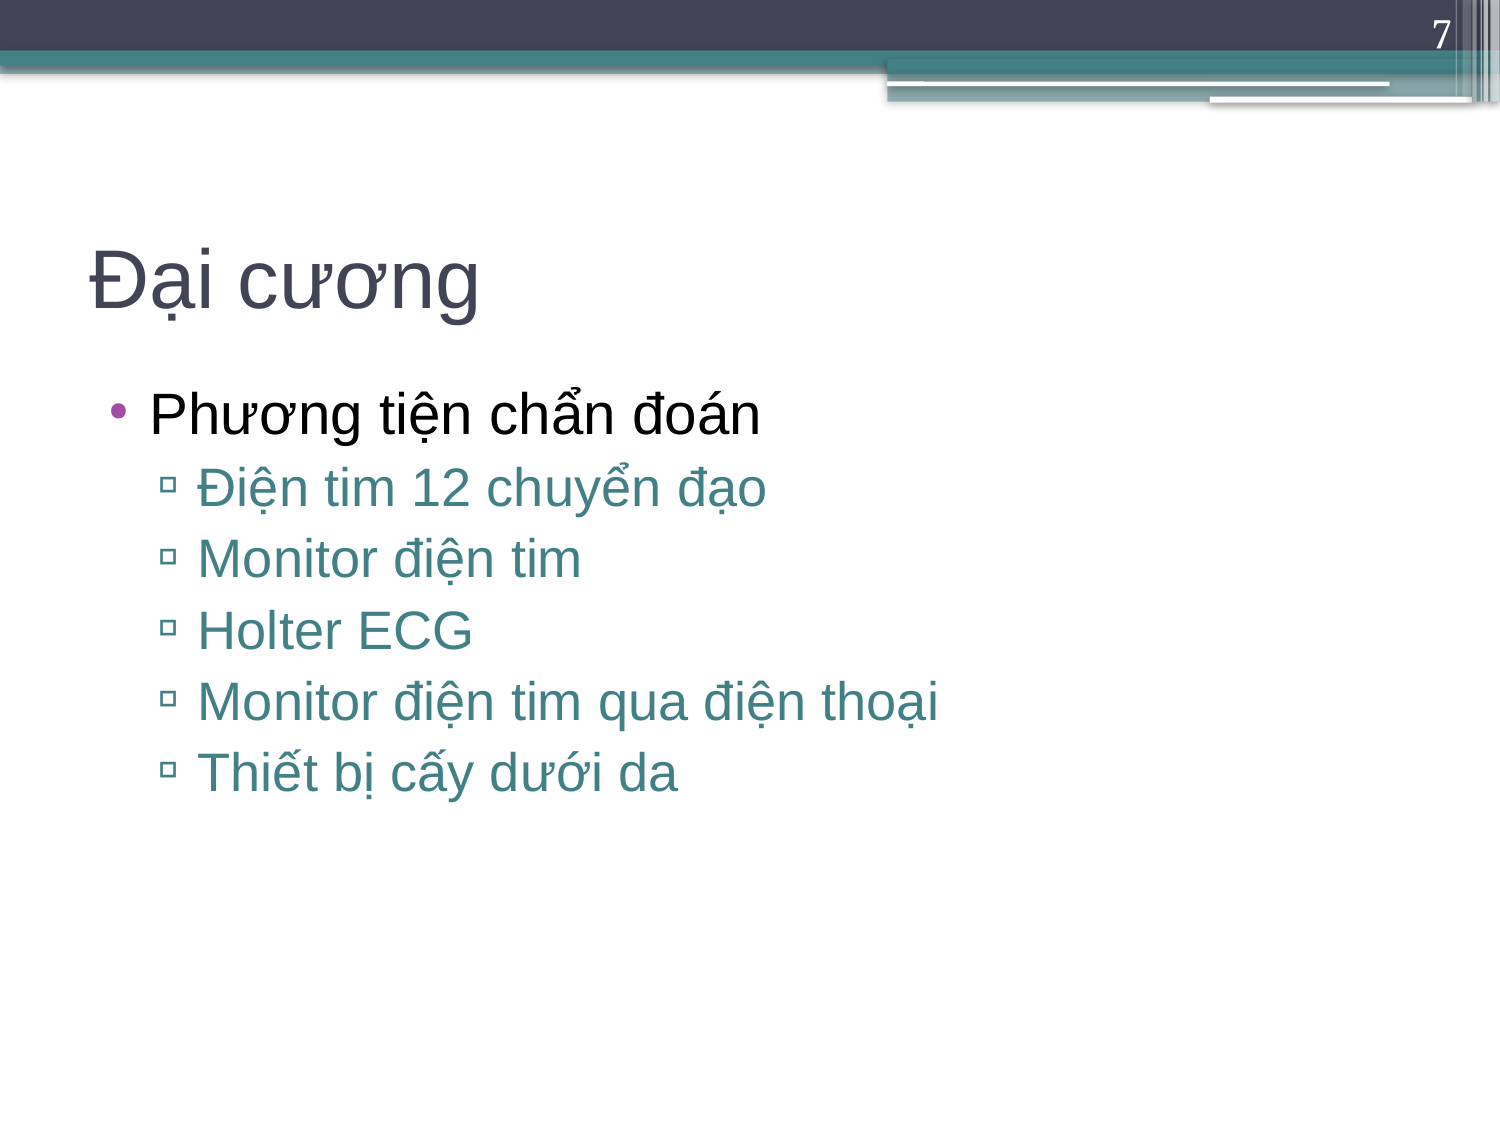

7
# Đại cương
Phương tiện chẩn đoán
Điện tim 12 chuyển đạo
Monitor điện tim
Holter ECG
Monitor điện tim qua điện thoại
Thiết bị cấy dưới da